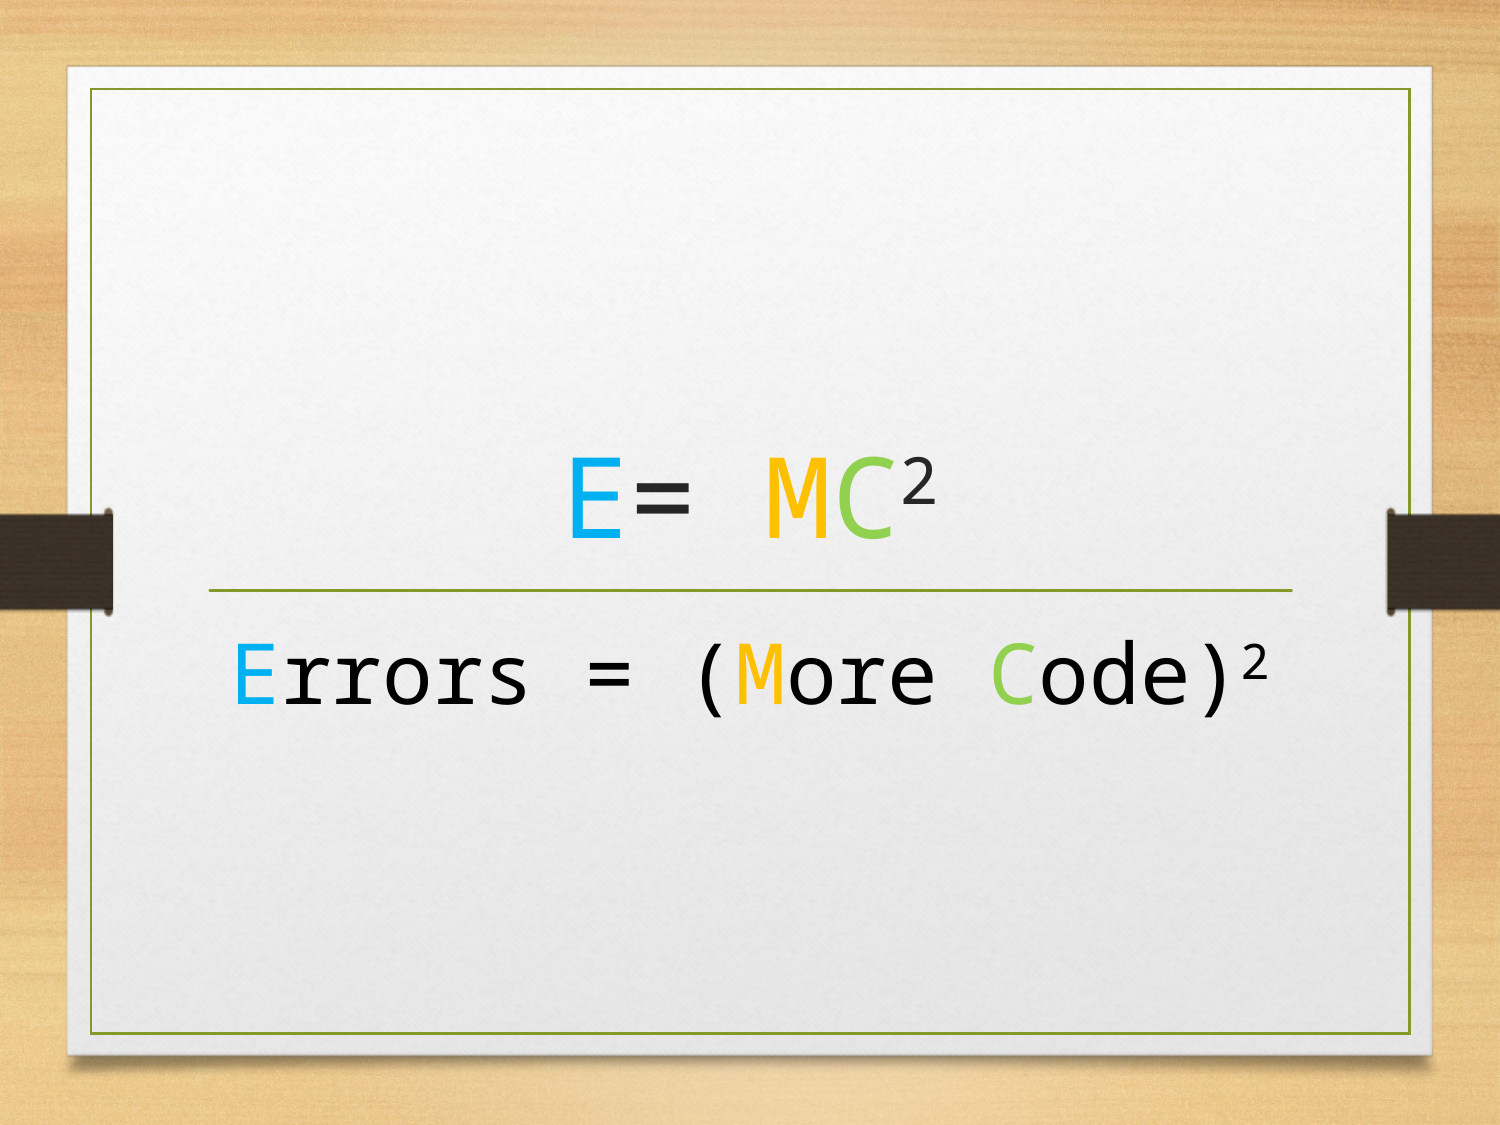

# E= MC2
Errors = (More Code)2